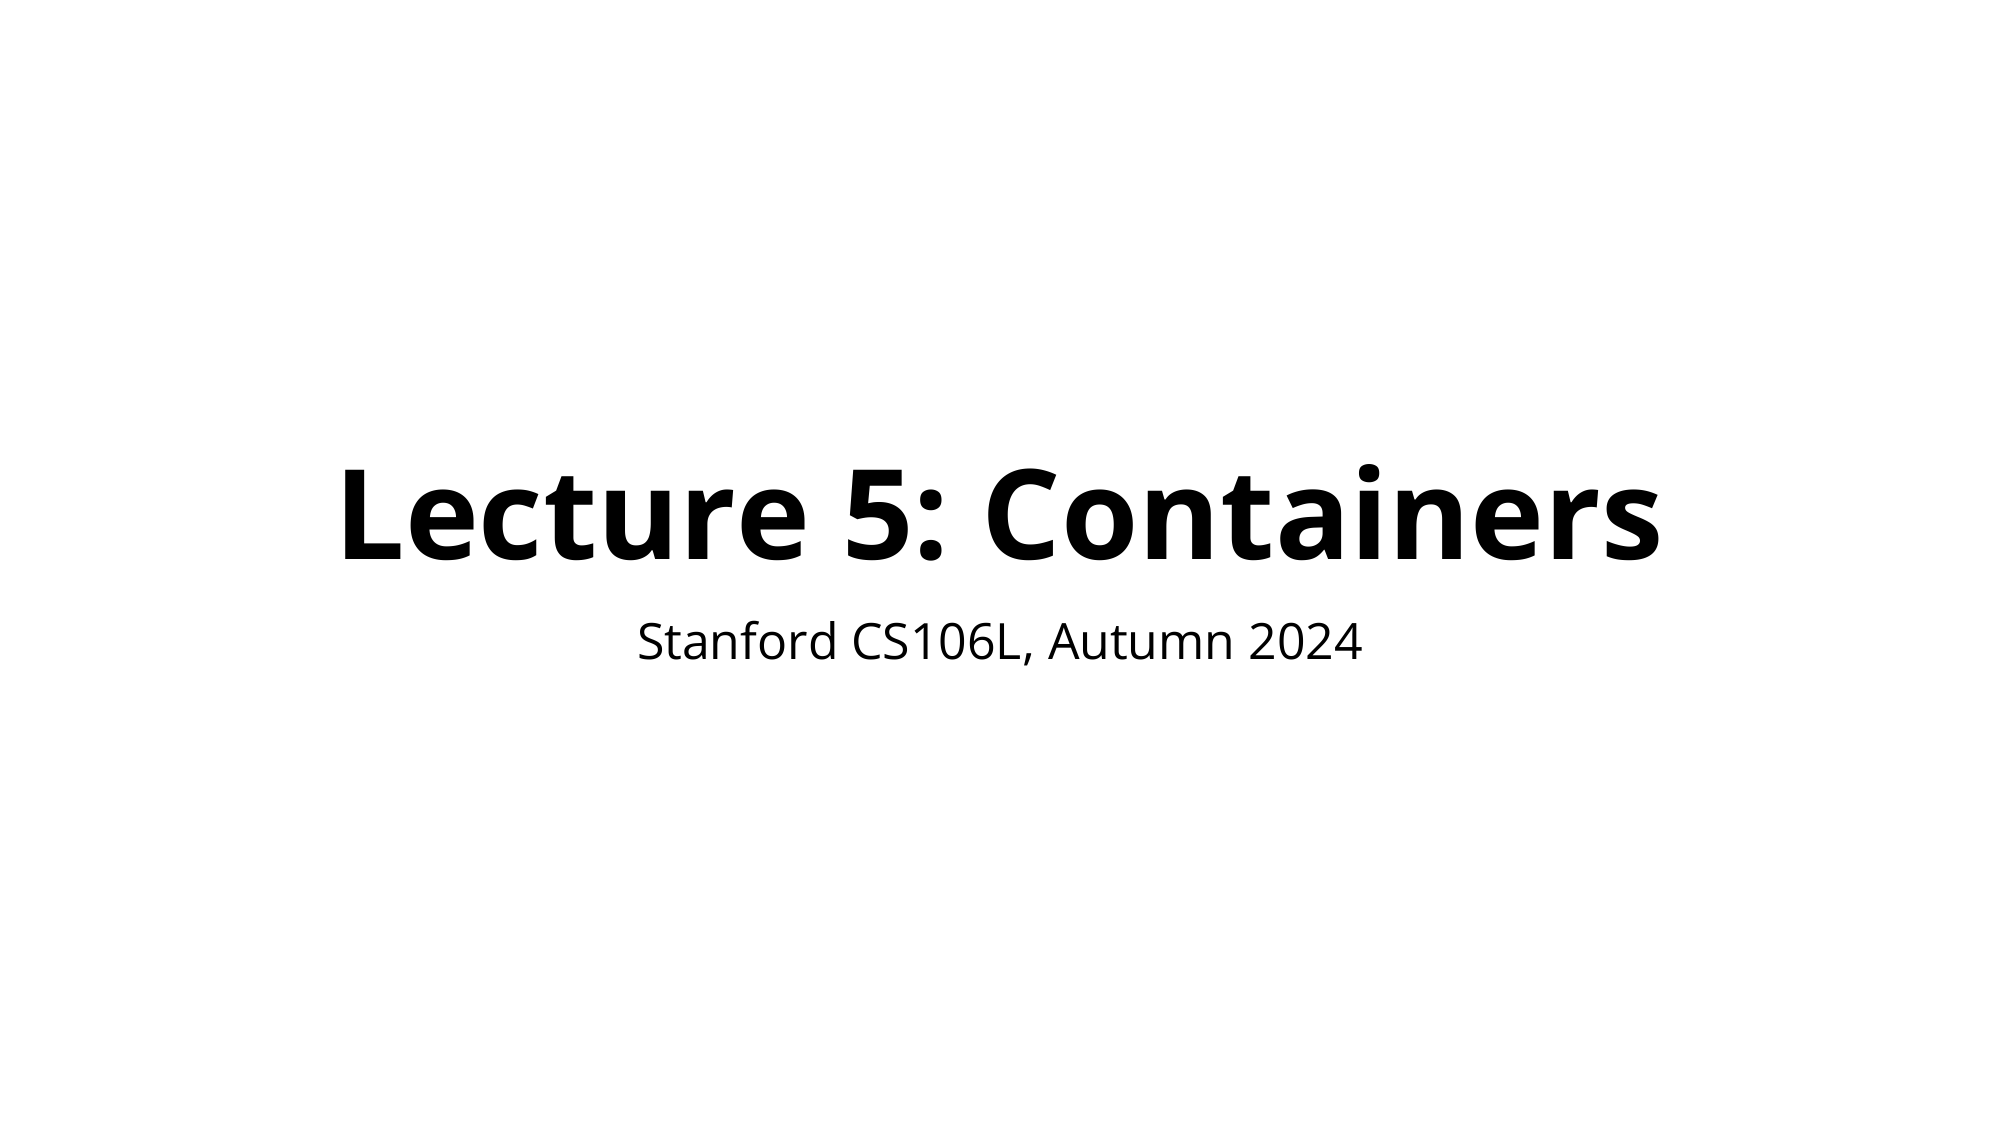

# Lecture 5: Containers
Stanford CS106L, Autumn 2024